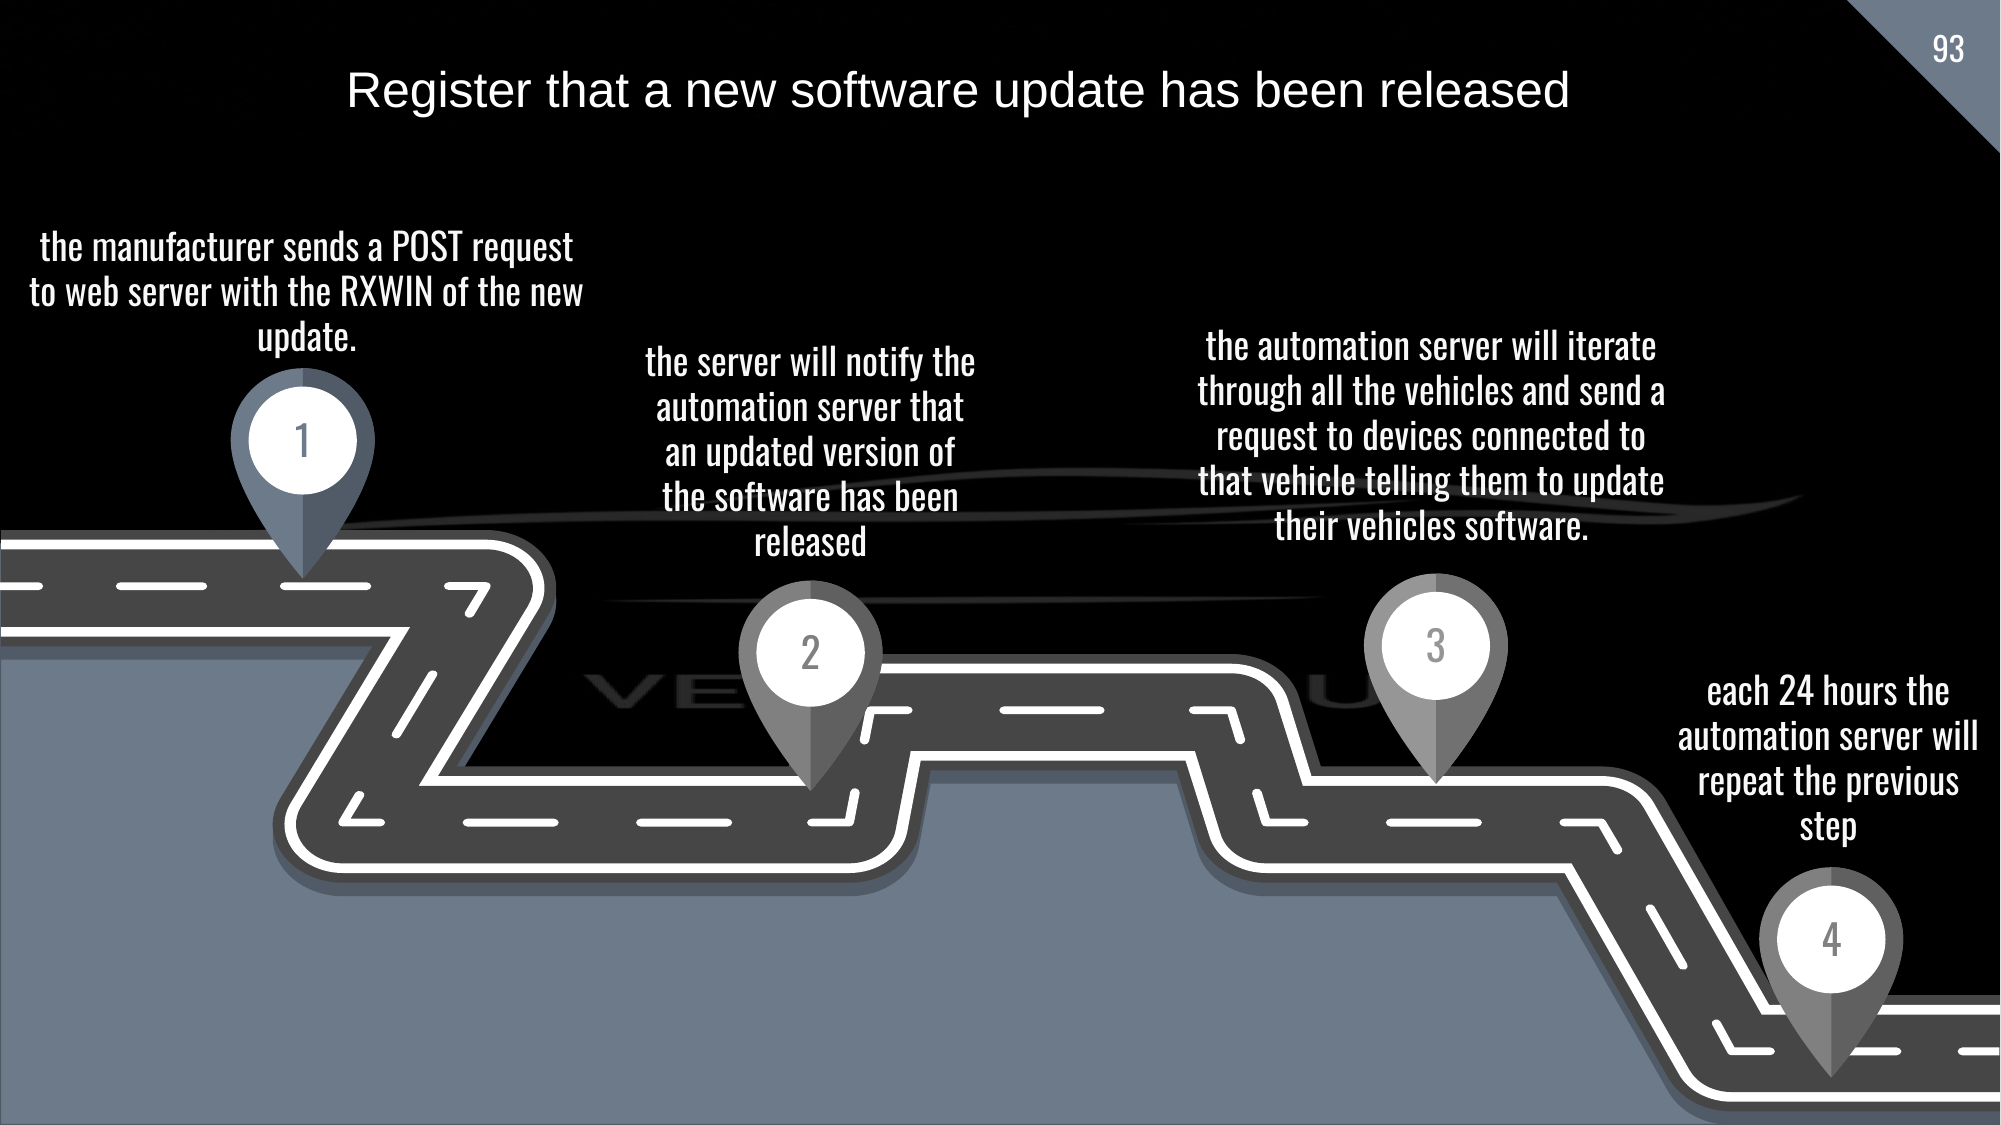

Register that a new software update has been released
the manufacturer sends a POST request to web server with the RXWIN of the new update.
the automation server will iterate through all the vehicles and send a request to devices connected to that vehicle telling them to update their vehicles software.
the server will notify the automation server that an updated version of the software has been released

1

3

2
each 24 hours the automation server will repeat the previous step

4